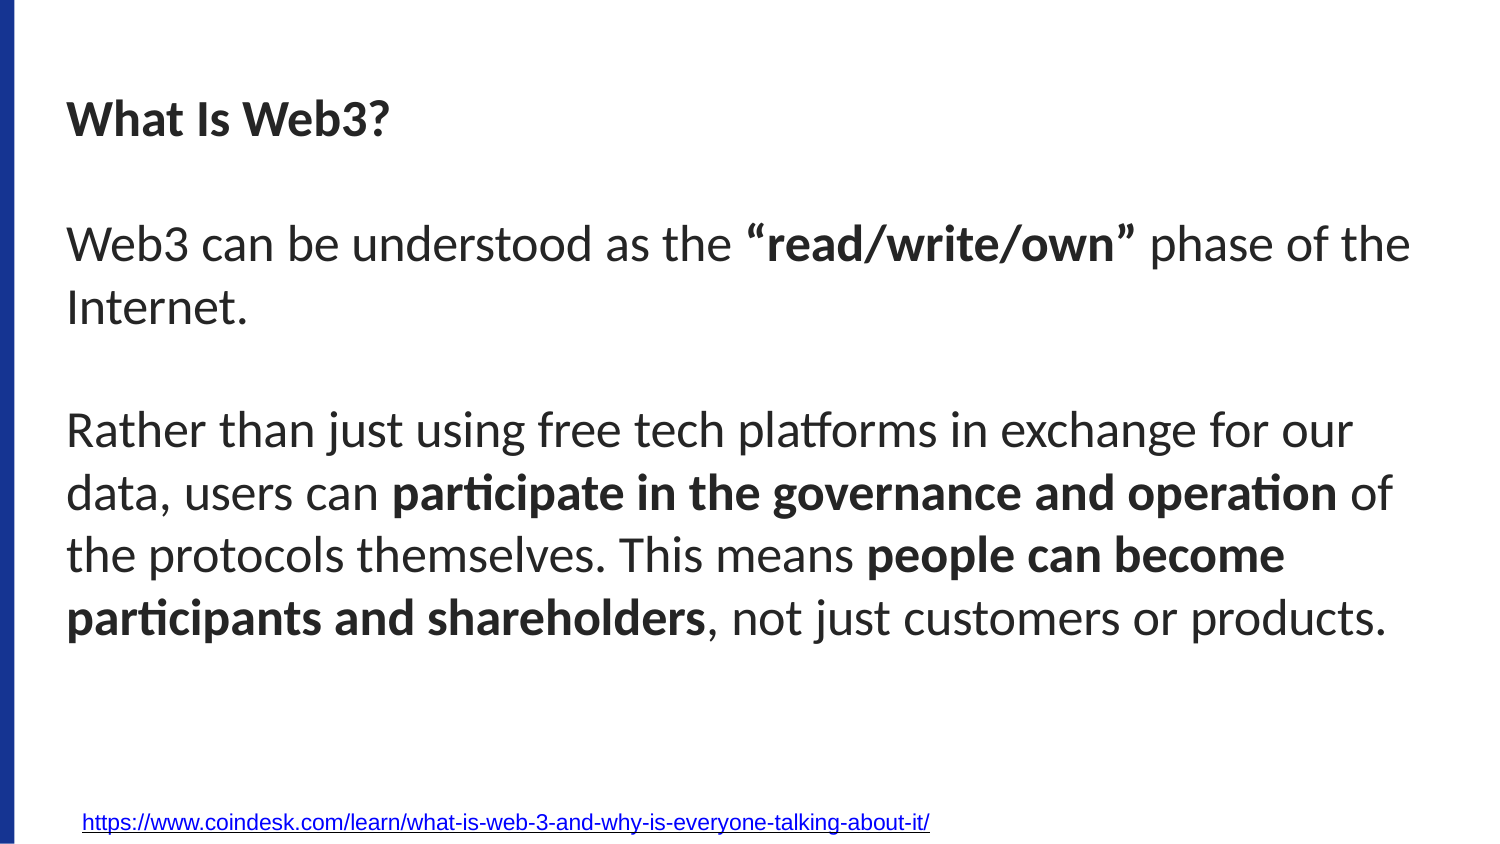

# What Is Web3?
Web3 can be understood as the “read/write/own” phase of the  Internet.

Rather than just using free tech platforms in exchange for our  data, users can participate in the governance and operation of  the protocols themselves. This means people can become  participants and shareholders, not just customers or products.
https://www.coindesk.com/learn/what-is-web-3-and-why-is-everyone-talking-about-it/